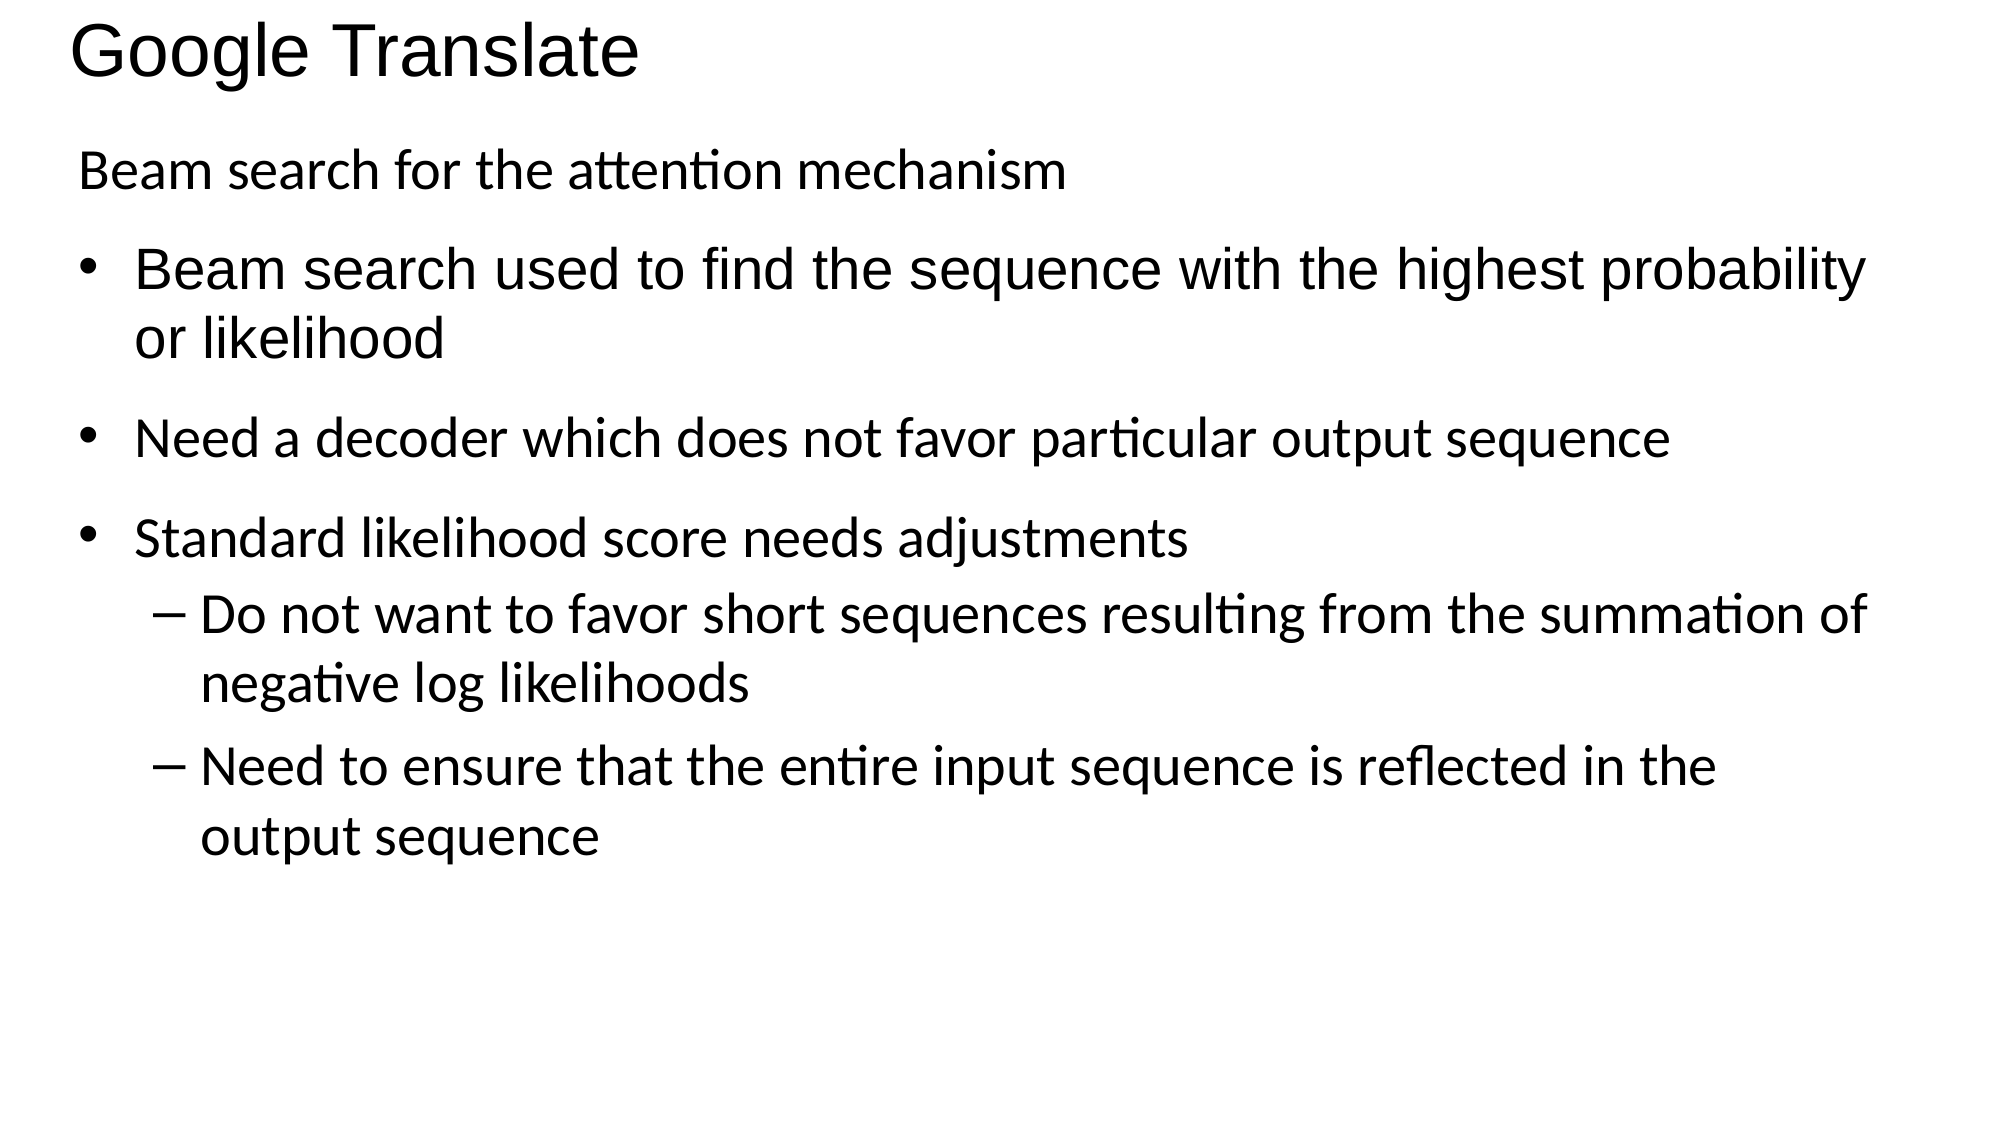

# Google Translate
Beam search for the attention mechanism
Beam search used to find the sequence with the highest probability or likelihood
Need a decoder which does not favor particular output sequence
Standard likelihood score needs adjustments
Do not want to favor short sequences resulting from the summation of negative log likelihoods
Need to ensure that the entire input sequence is reflected in the output sequence